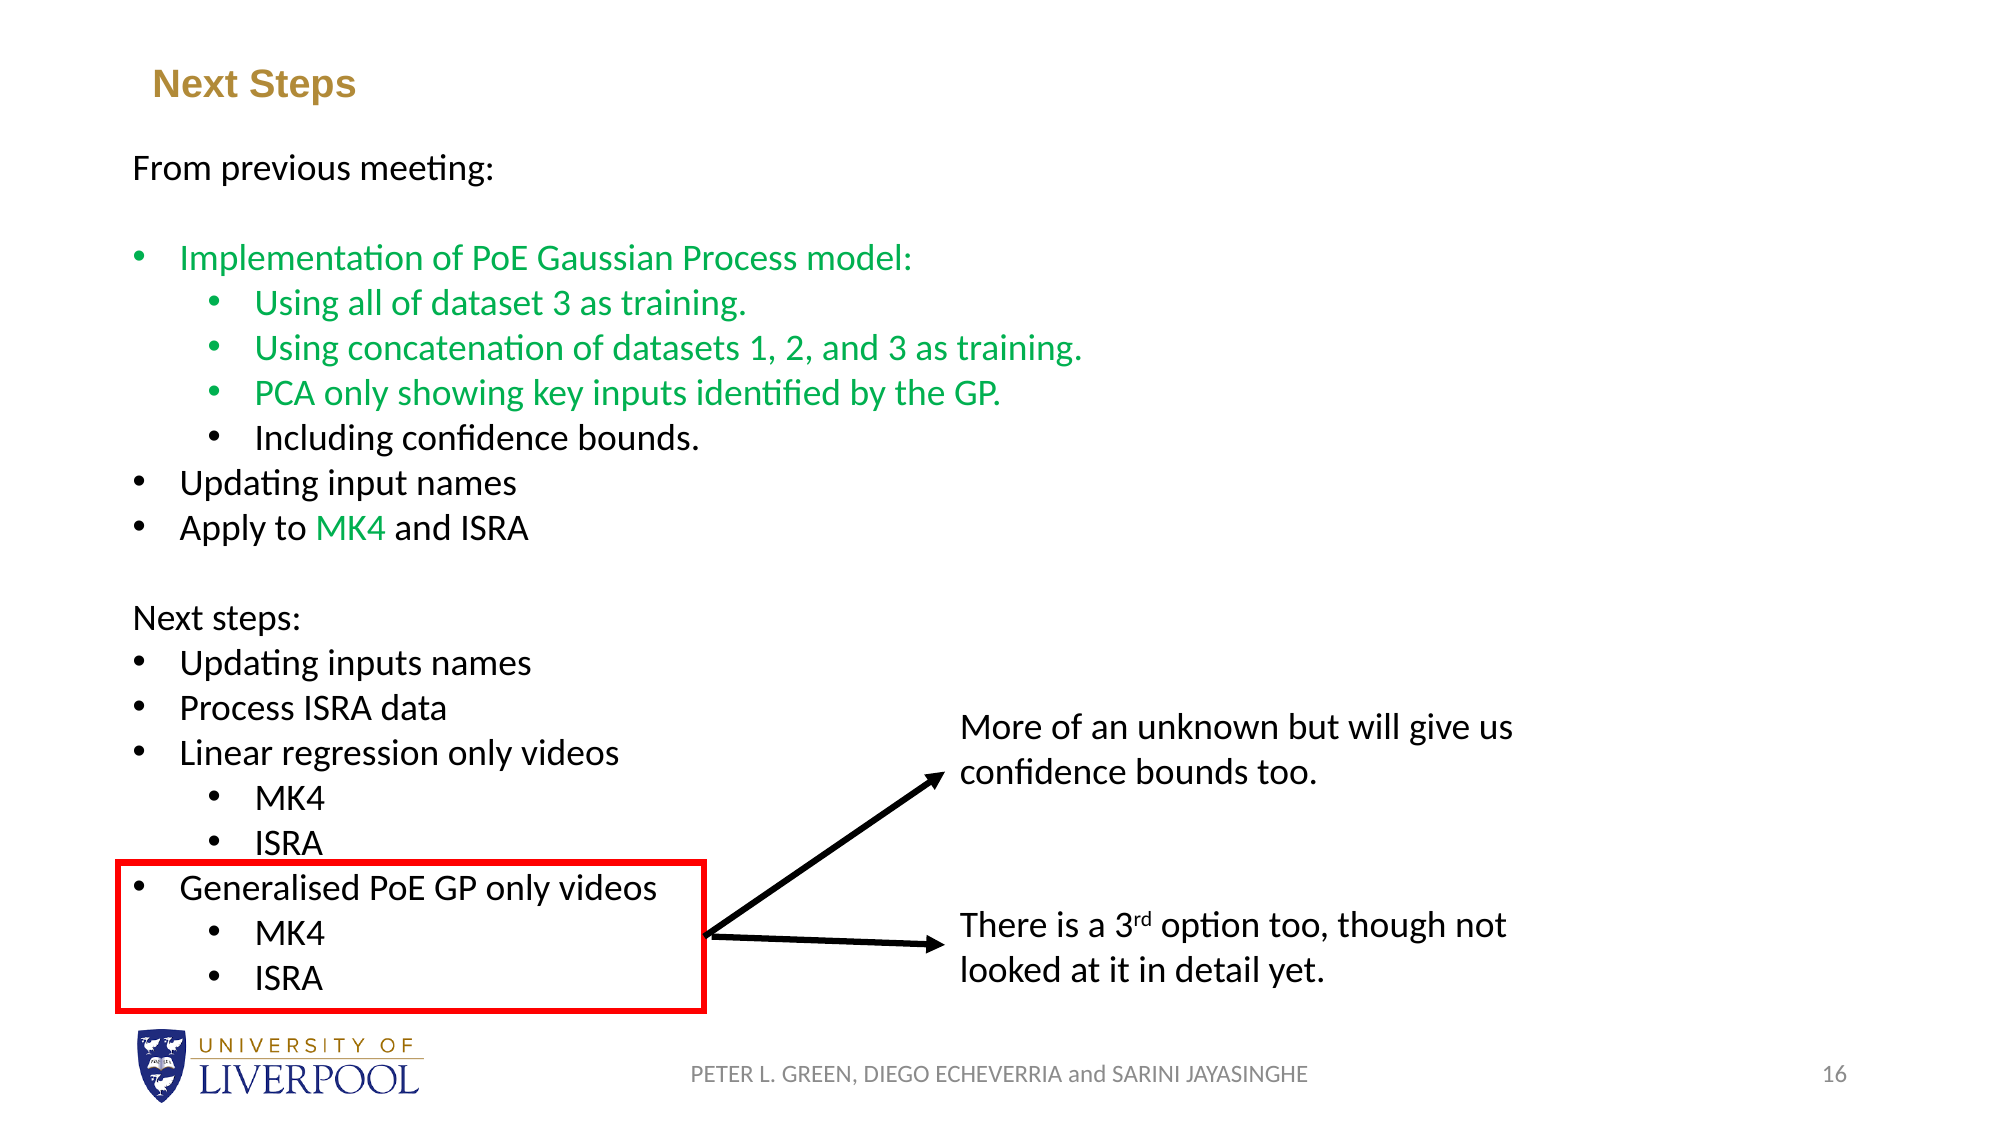

# Next Steps
From previous meeting:

Implementation of PoE Gaussian Process model:
Using all of dataset 3 as training.
Using concatenation of datasets 1, 2, and 3 as training.
PCA only showing key inputs identified by the GP.
Including confidence bounds.
Updating input names
Apply to MK4 and ISRA

Next steps:
Updating inputs names
Process ISRA data
Linear regression only videos
MK4
ISRA
Generalised PoE GP only videos
MK4
ISRA

More of an unknown but will give us confidence bounds too.

There is a 3rd option too, though not looked at it in detail yet.
PETER L. GREEN, DIEGO ECHEVERRIA and SARINI JAYASINGHE
16